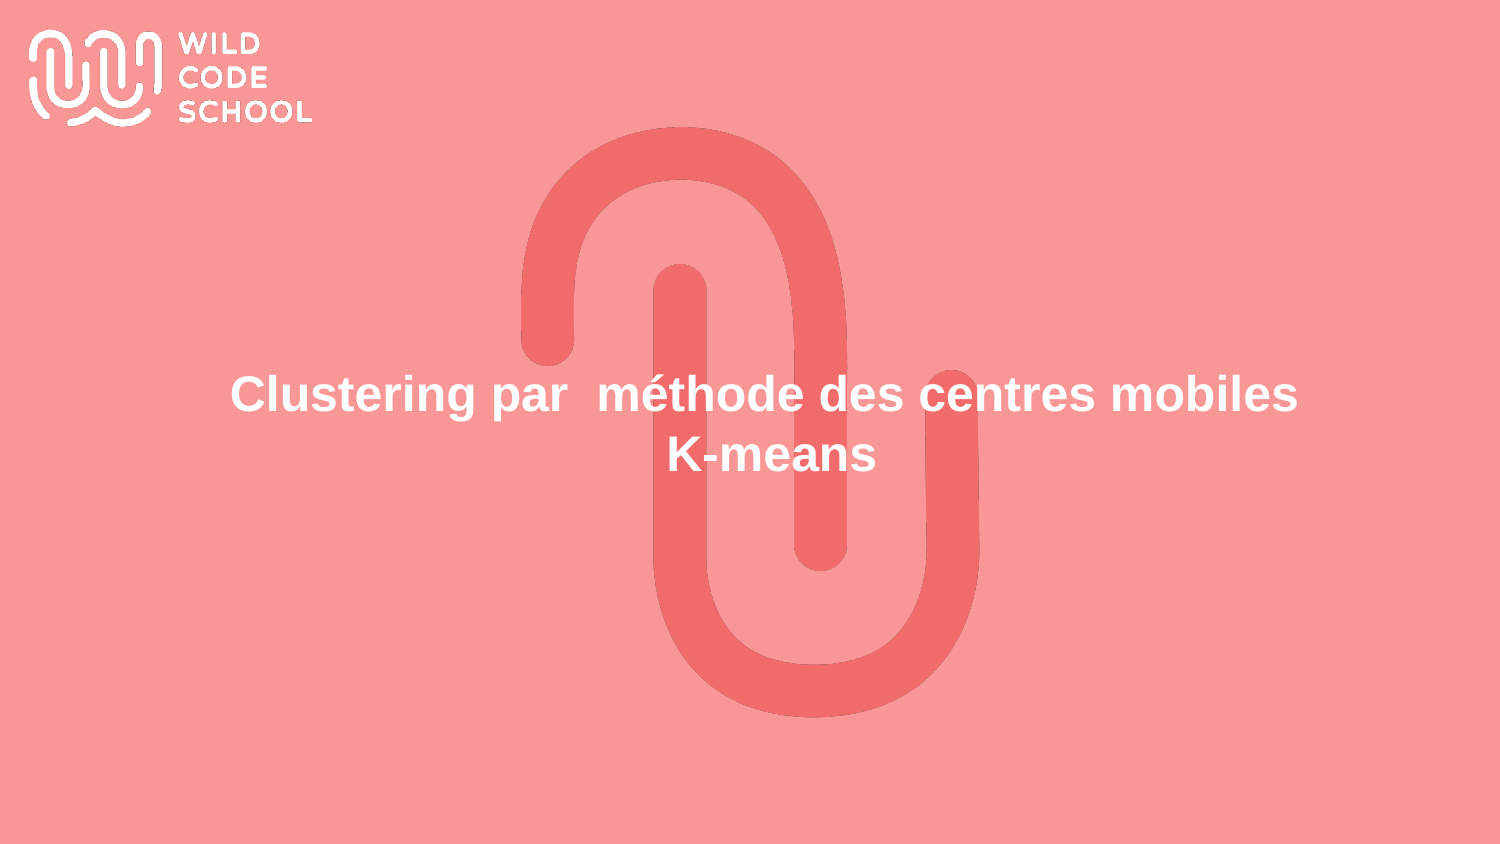

# Clustering par  méthode des centres mobiles
K-means